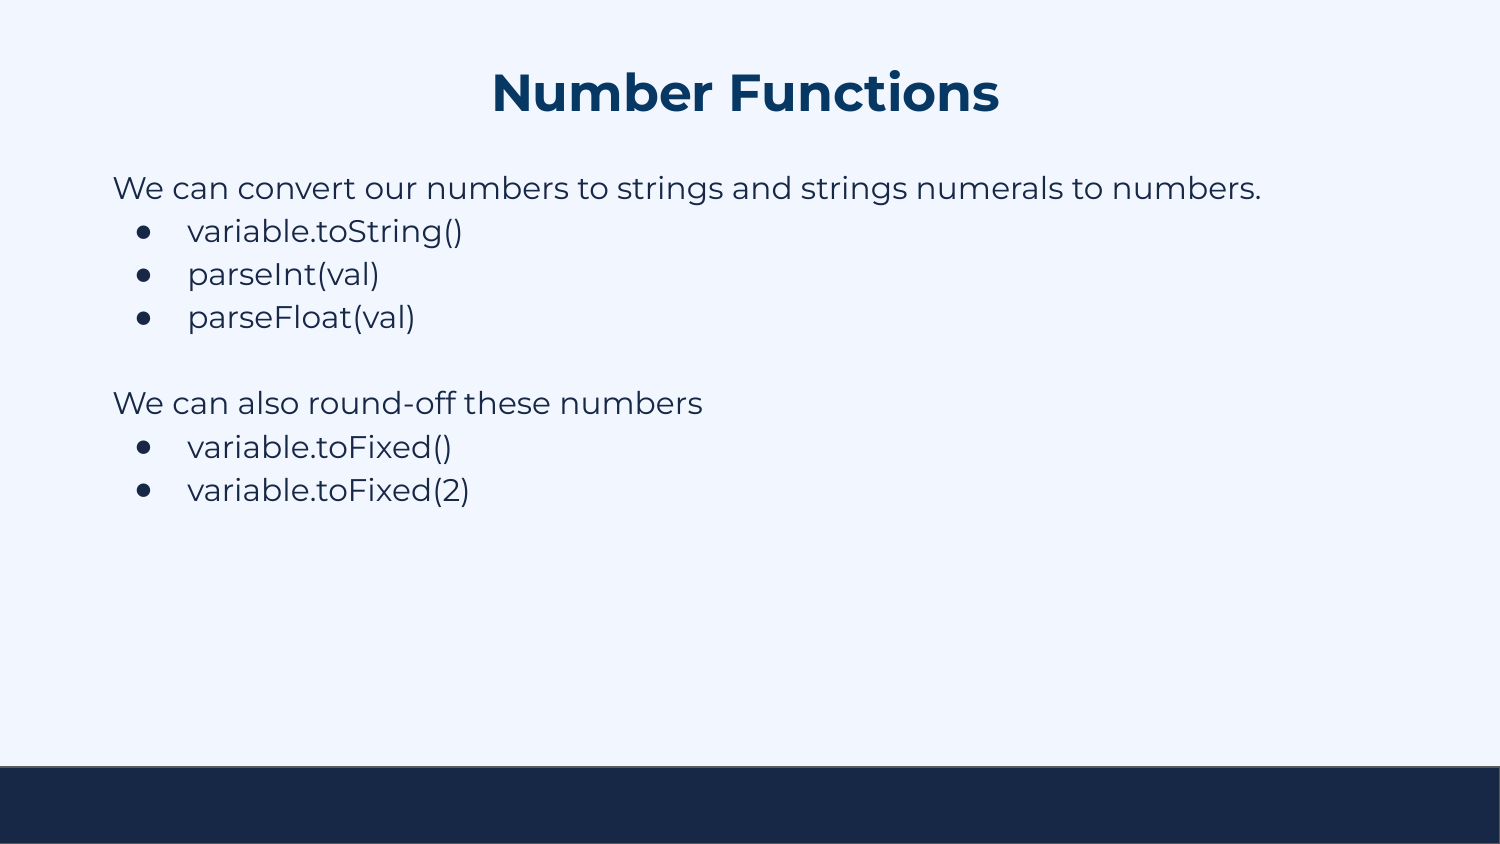

# Number Functions
We can convert our numbers to strings and strings numerals to numbers.
variable.toString()
parseInt(val)
parseFloat(val)

We can also round-off these numbers
variable.toFixed()
variable.toFixed(2)